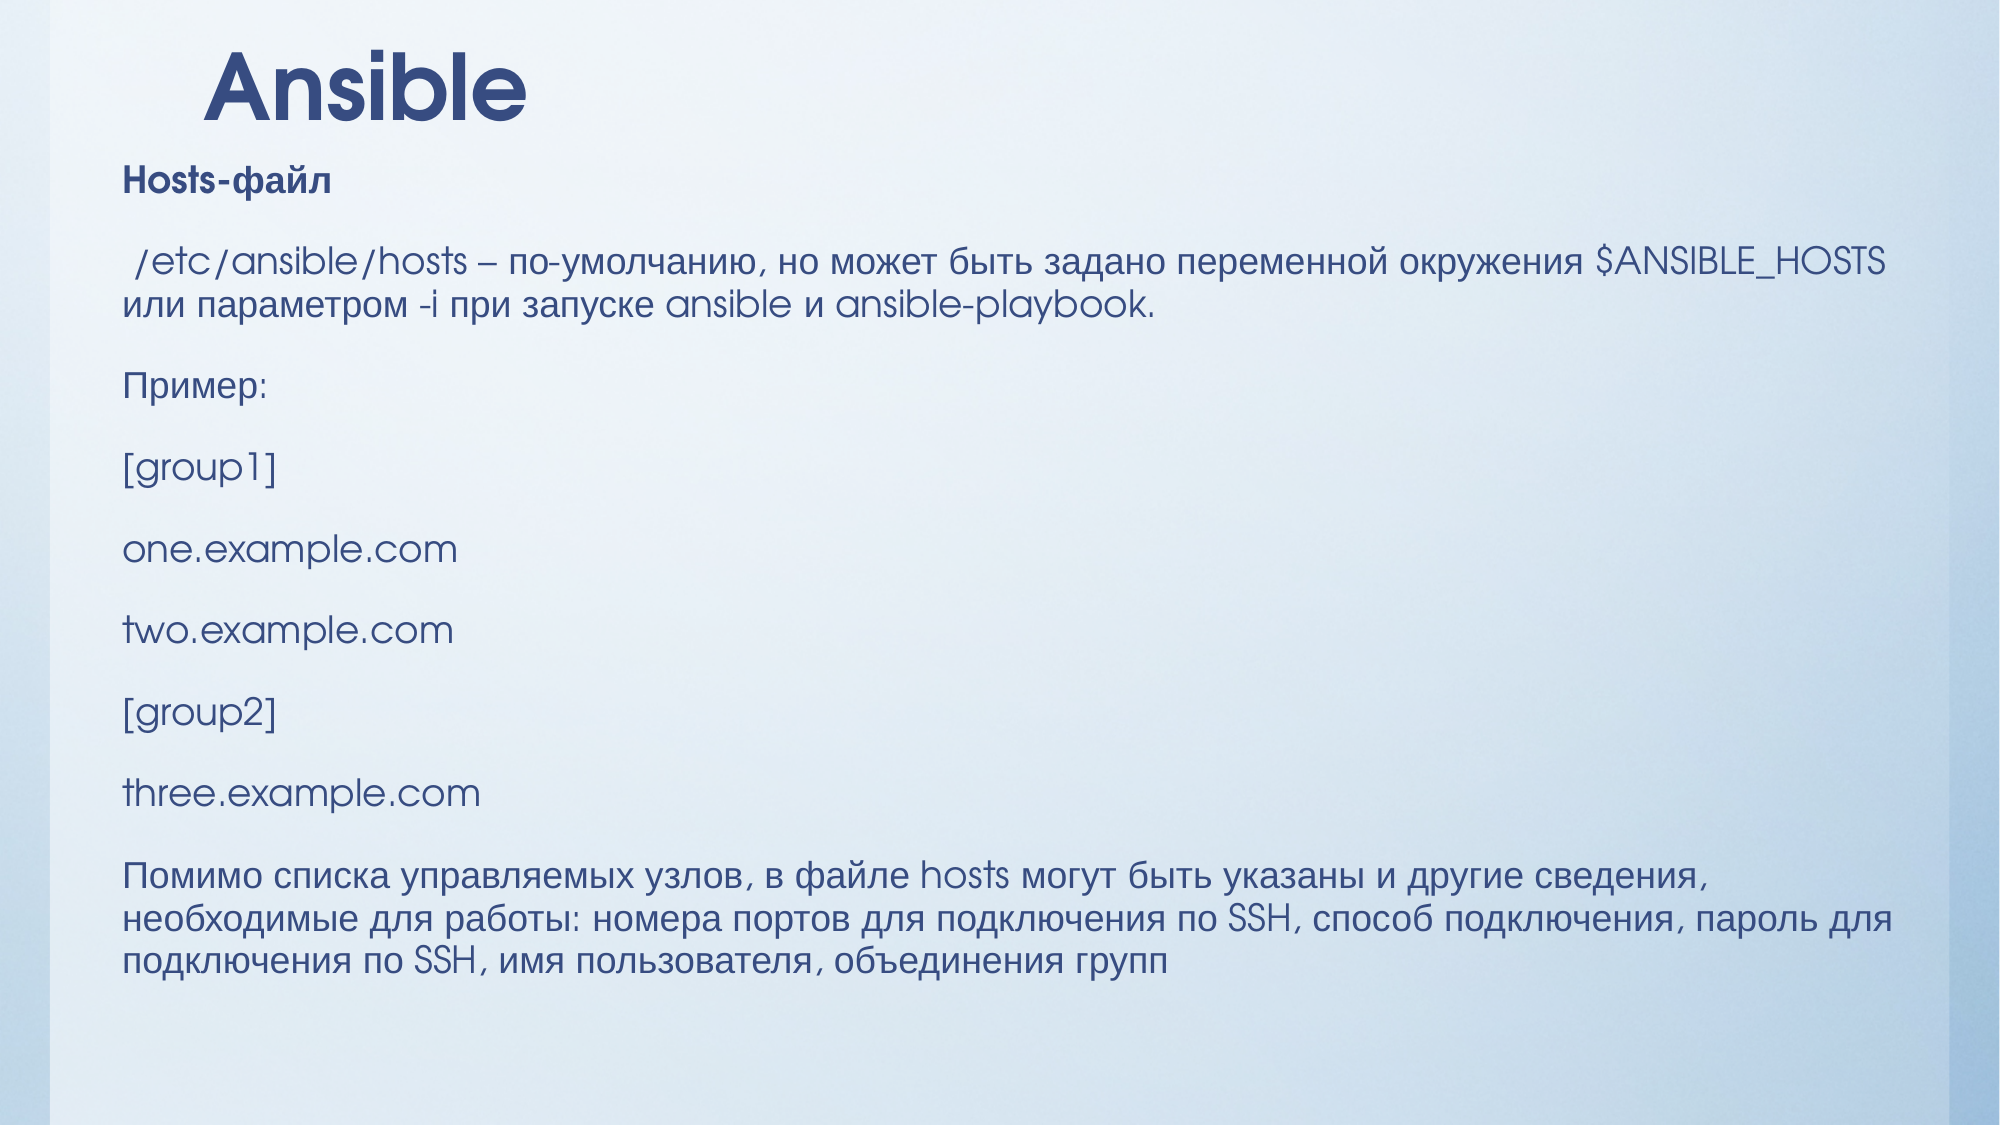

# Ansible
Hosts-файл
 /etc/ansible/hosts – по-умолчанию, но может быть задано переменной окружения $ANSIBLE_HOSTS или параметром -i при запуске ansible и ansible-playbook.
Пример:
[group1]
one.example.com
two.example.com
[group2]
three.example.com
Помимо списка управляемых узлов, в файле hosts могут быть указаны и другие сведения, необходимые для работы: номера портов для подключения по SSH, способ подключения, пароль для подключения по SSH, имя пользователя, объединения групп